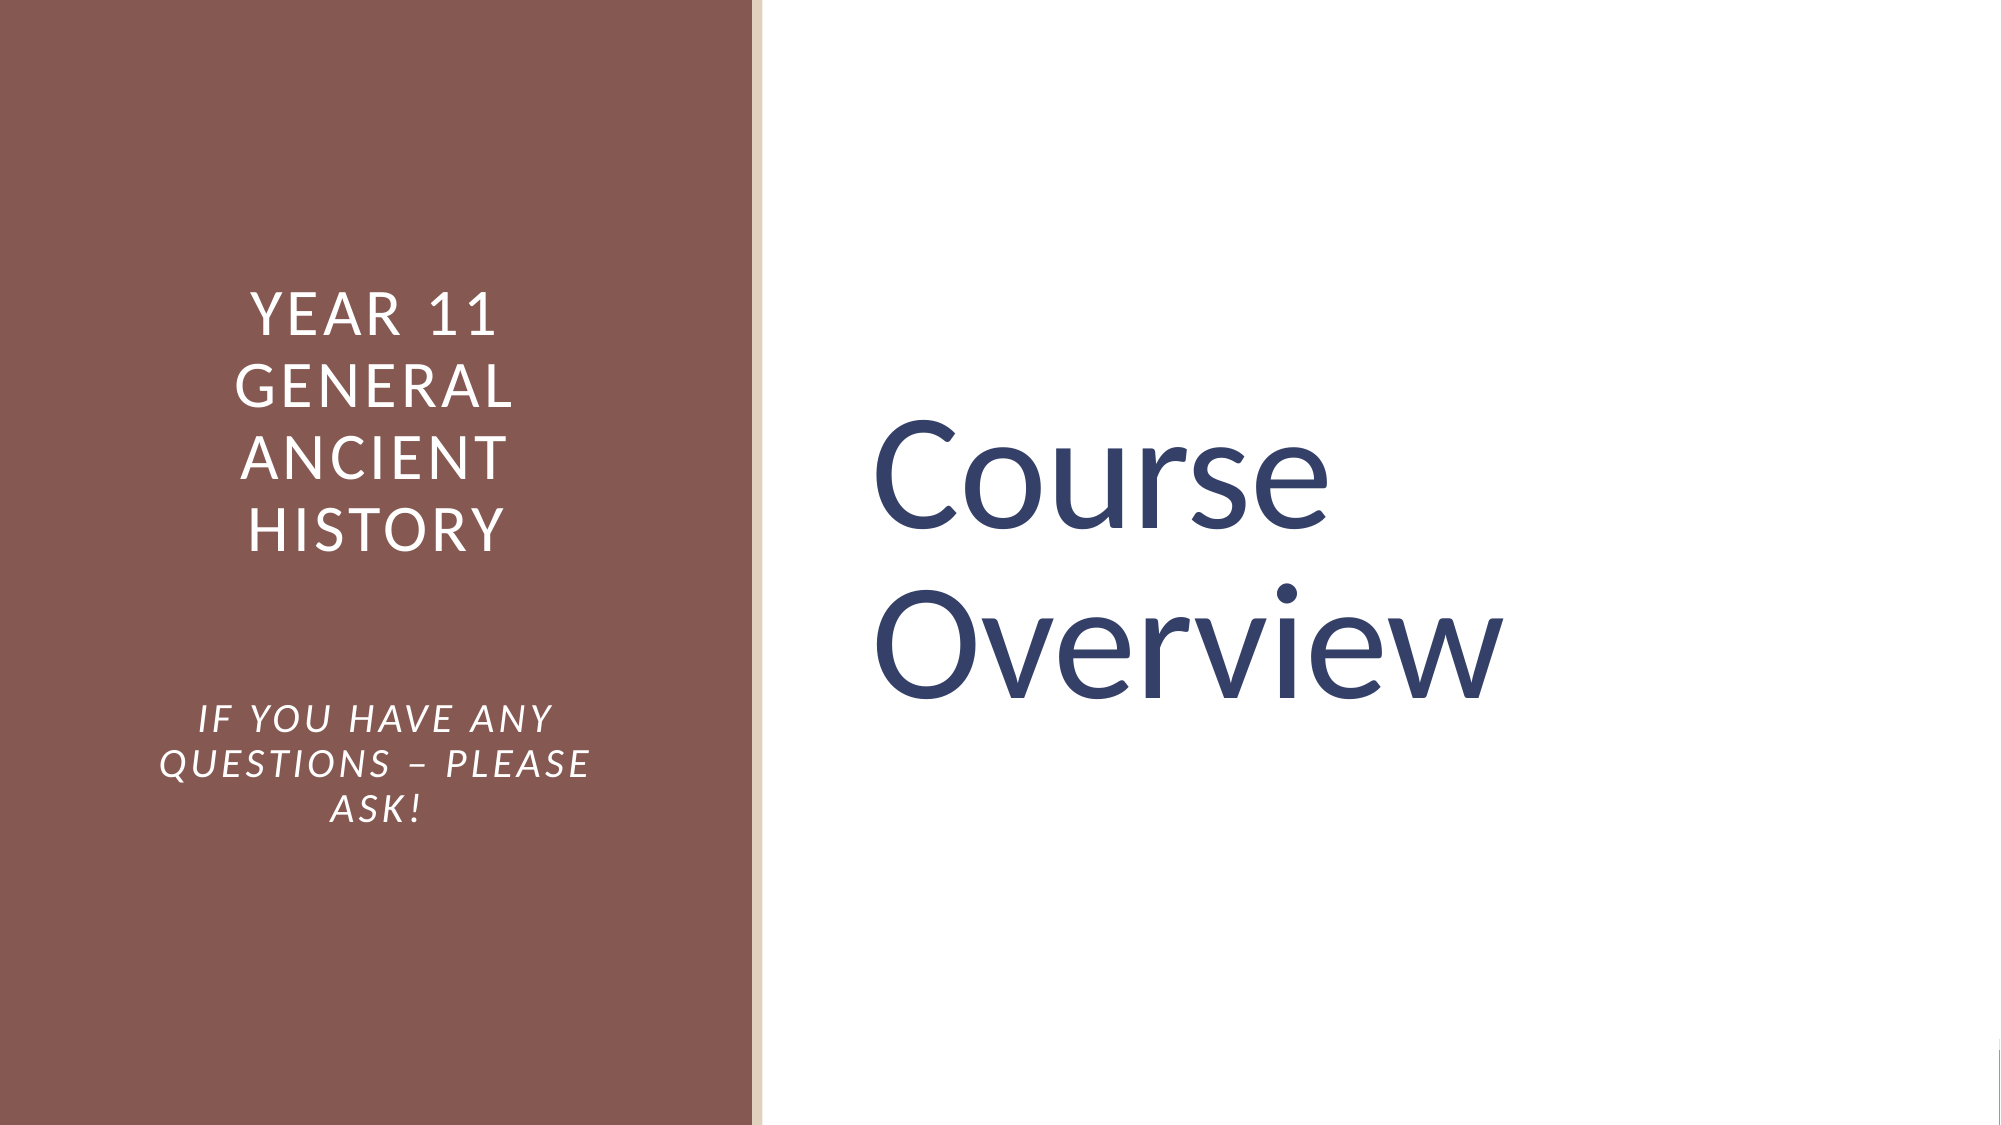

# Course Overview
Year 11 General Ancient History

If you have any questions – please ask!